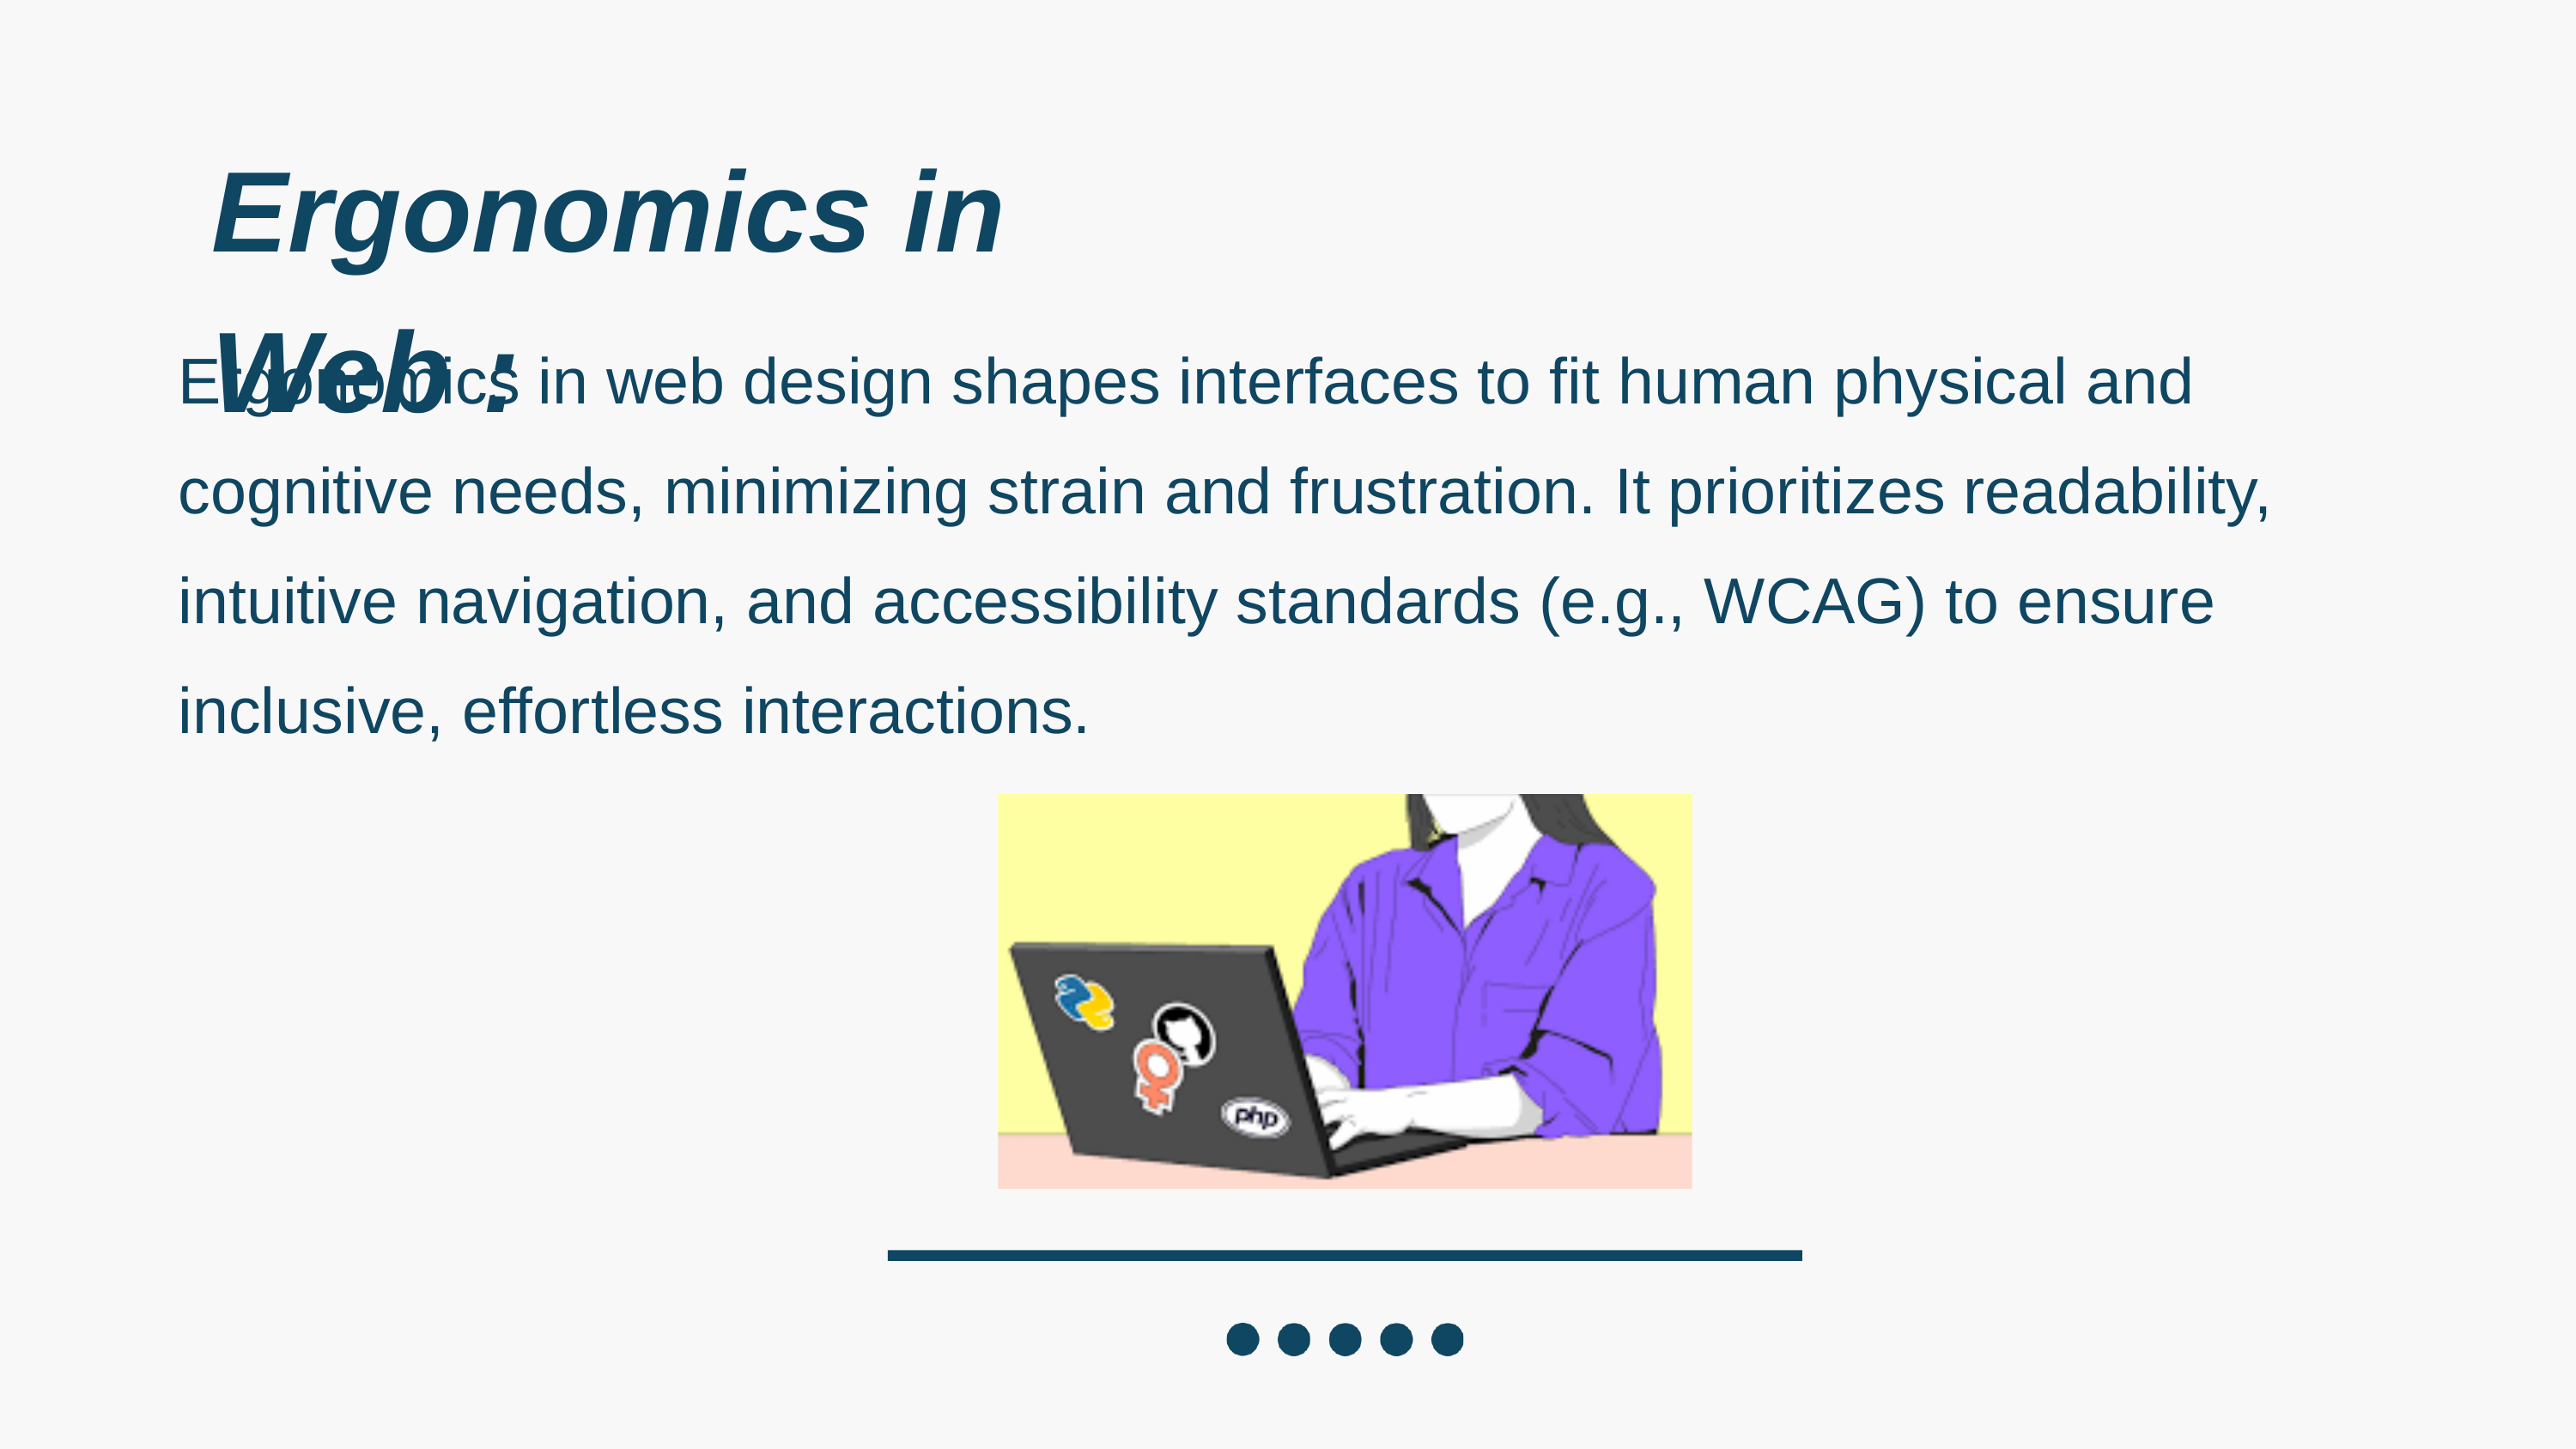

Ergonomics in Web :
Ergonomics in web design shapes interfaces to fit human physical and cognitive needs, minimizing strain and frustration. It prioritizes readability, intuitive navigation, and accessibility standards (e.g., WCAG) to ensure inclusive, effortless interactions.